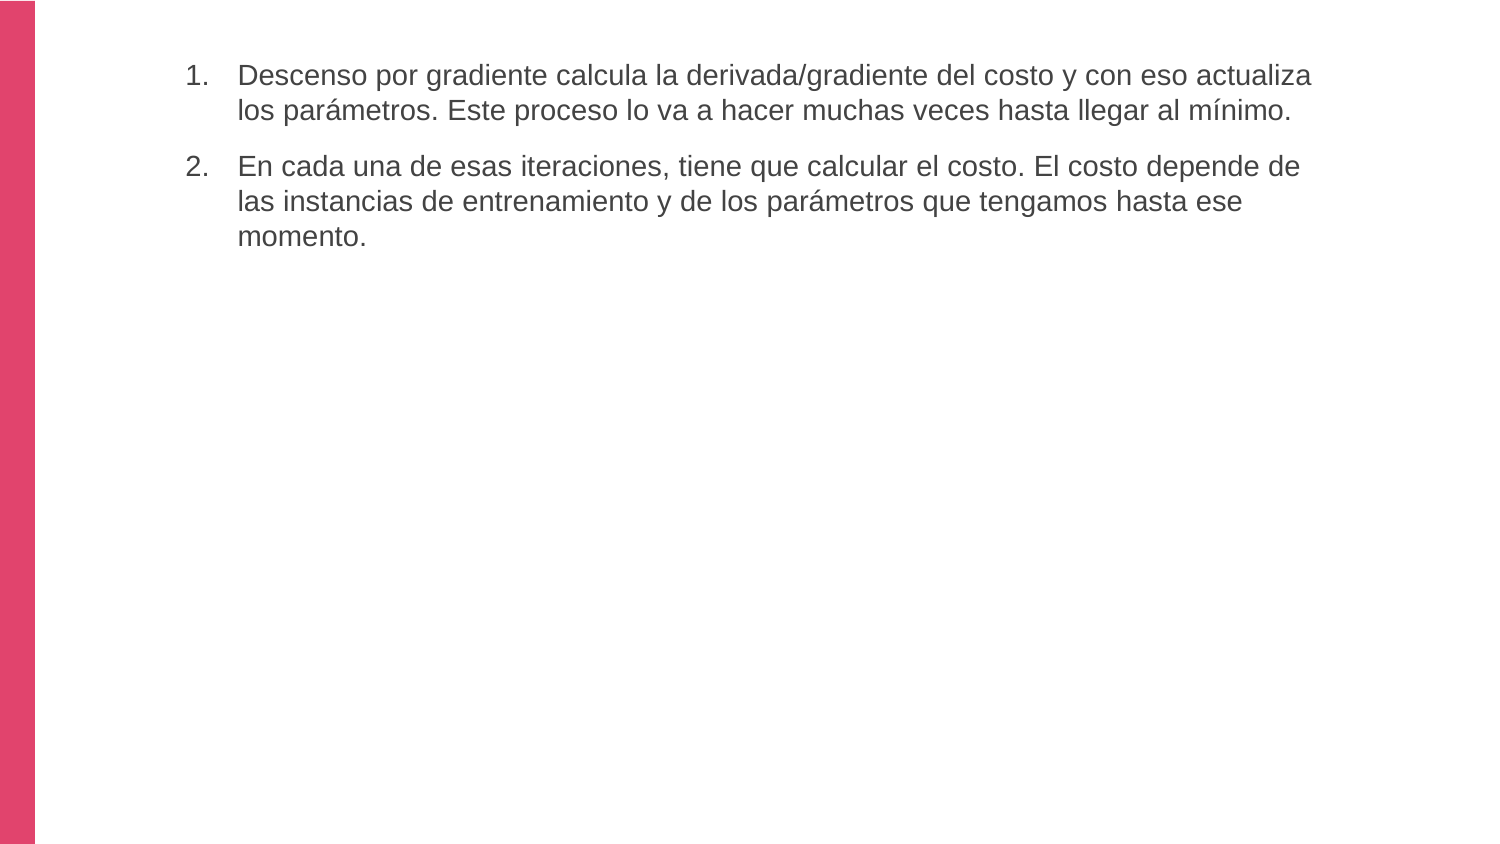

Descenso por gradiente calcula la derivada/gradiente del costo y con eso actualiza los parámetros. Este proceso lo va a hacer muchas veces hasta llegar al mínimo.
En cada una de esas iteraciones, tiene que calcular el costo. El costo depende de las instancias de entrenamiento y de los parámetros que tengamos hasta ese momento.